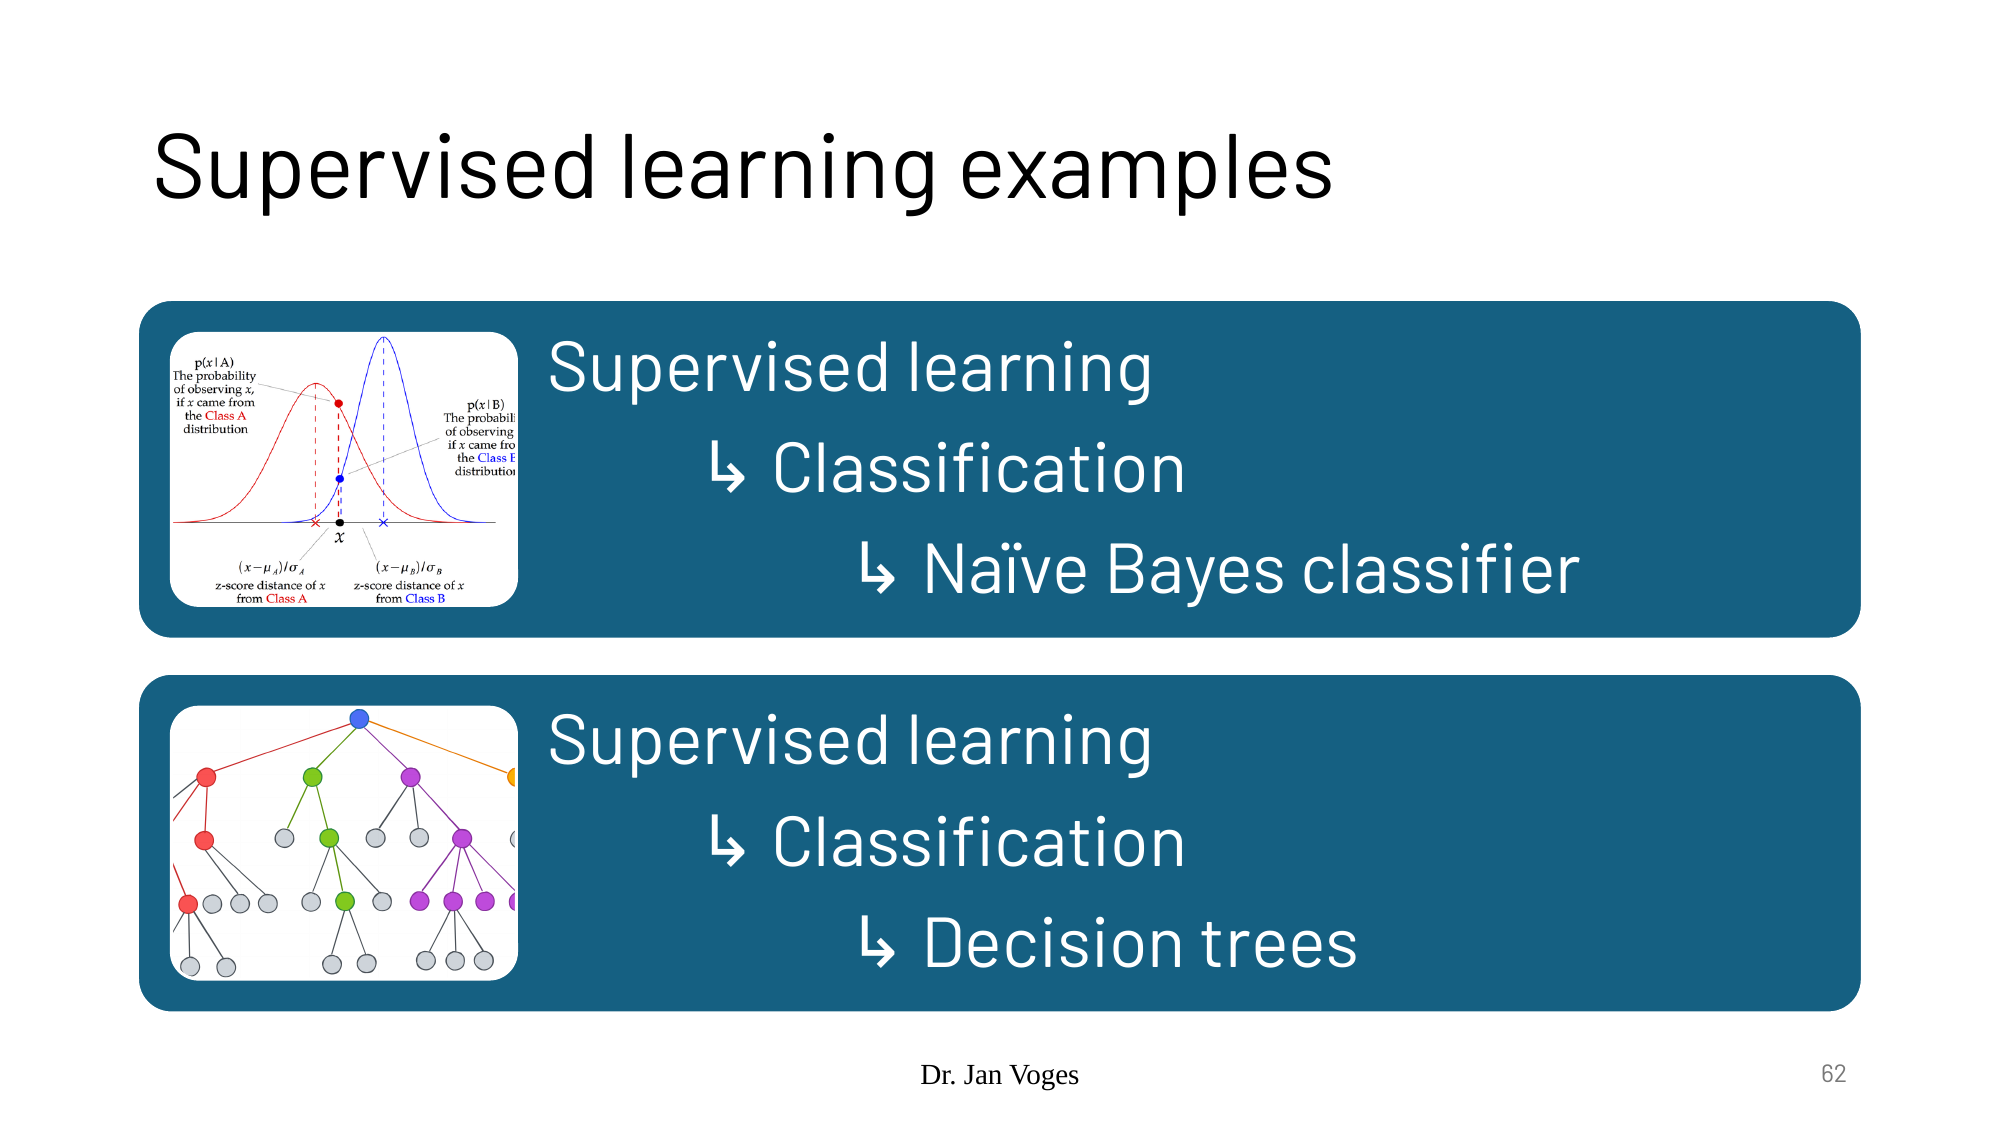

# Supervised learning examples
Supervised learning
	↳ Classification
		↳ Naïve Bayes classifier
Supervised learning
	↳ Classification
		↳ Decision trees
Dr. Jan Voges
62